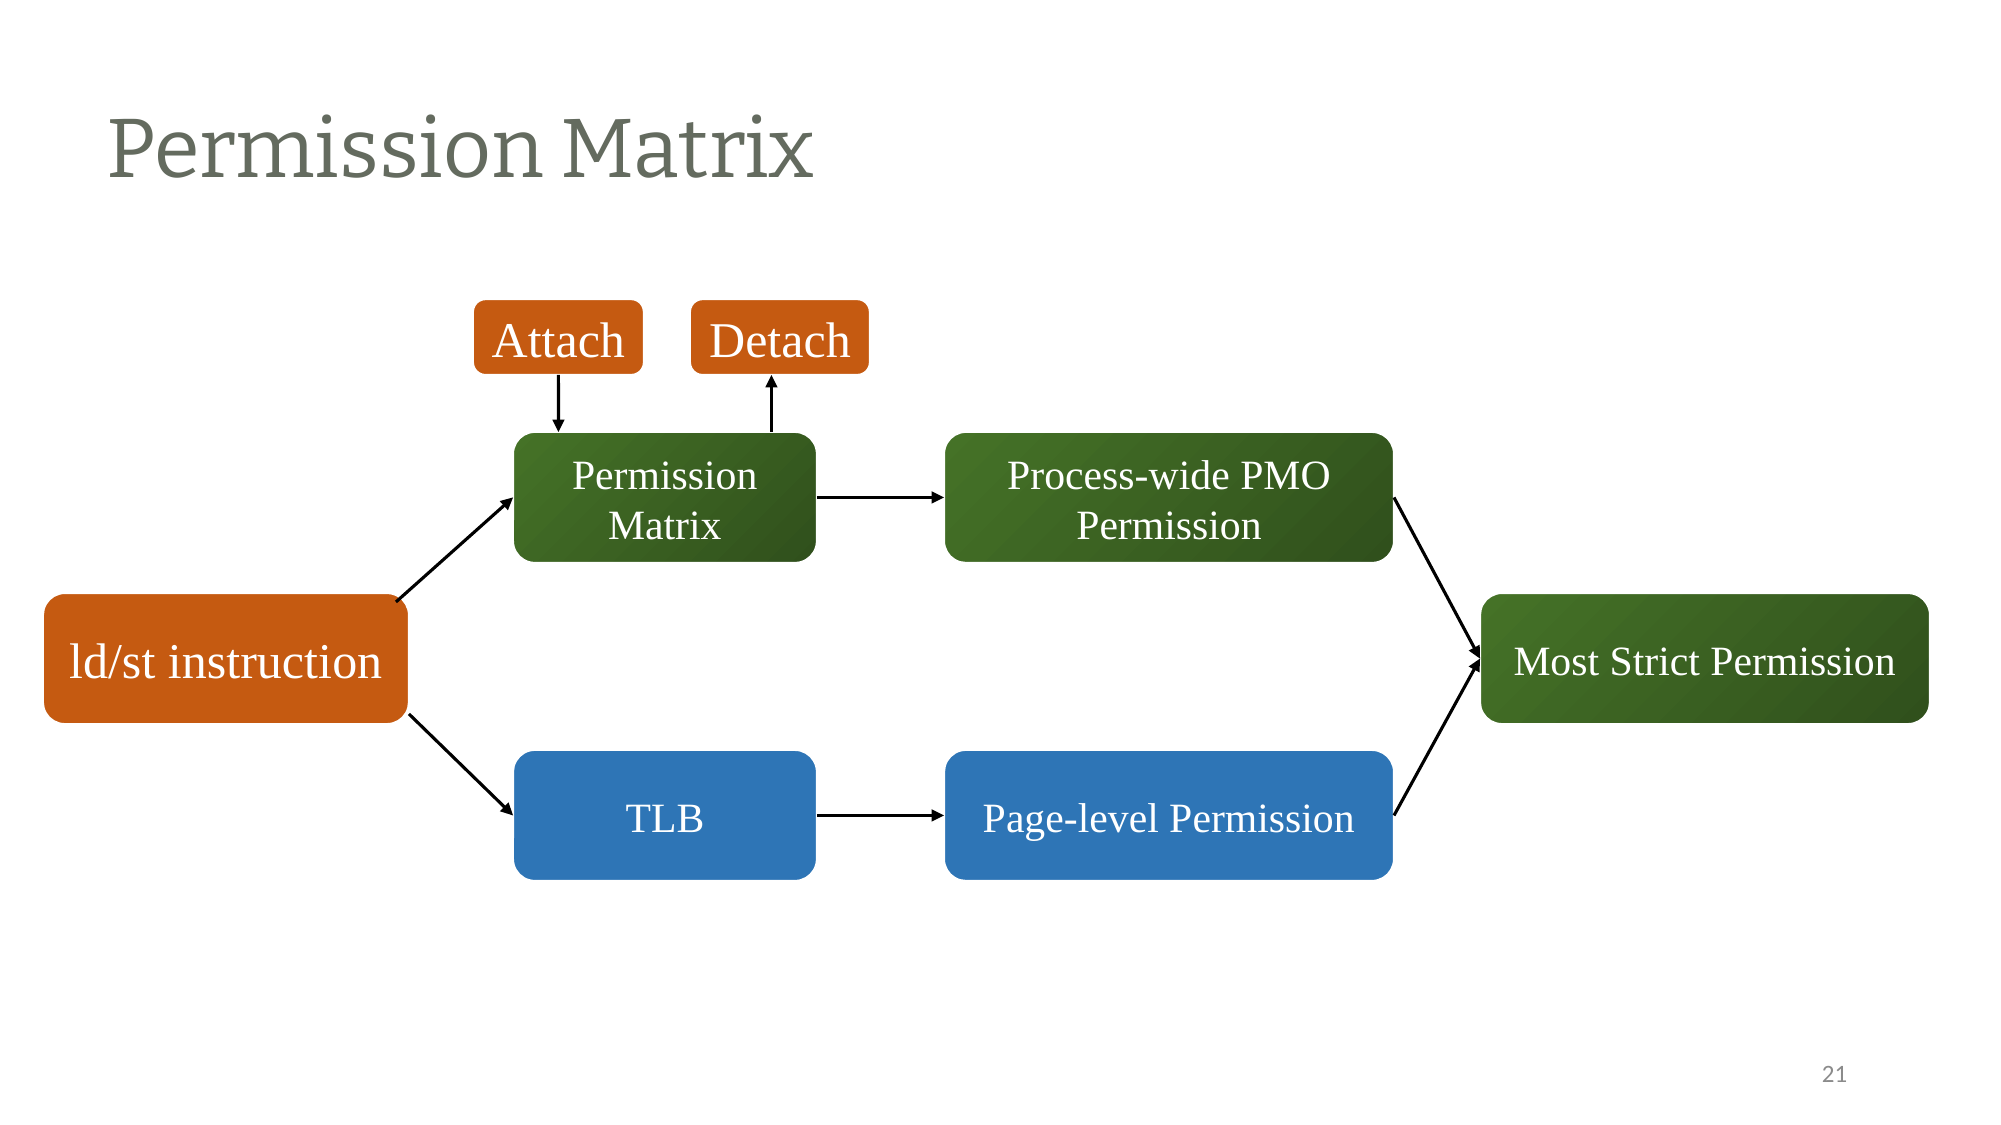

# Permission Matrix
Attach
Detach
Permission
Matrix
Process-wide PMO Permission
ld/st instruction
Most Strict Permission
TLB
Page-level Permission
21